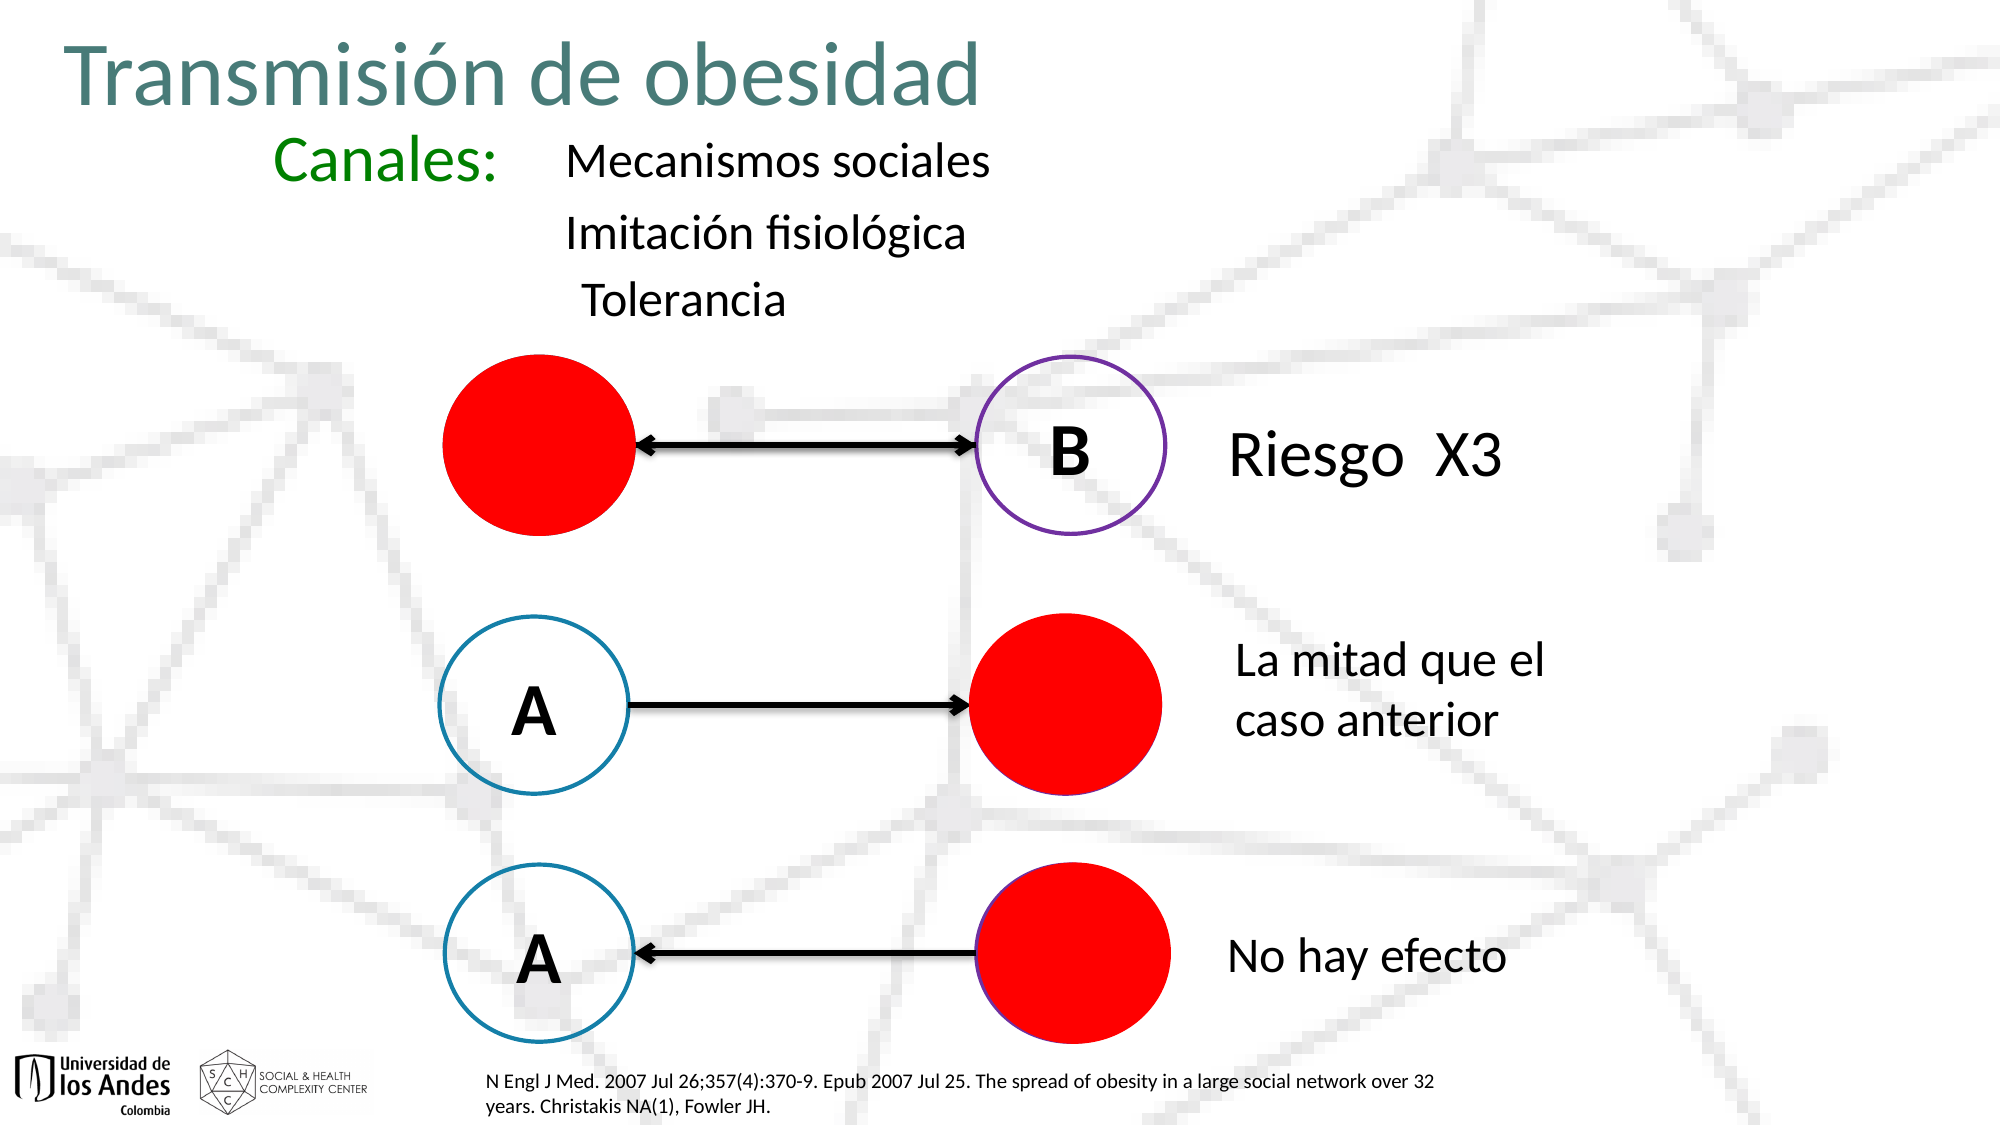

Transmisión de obesidad
Canales:
Mecanismos sociales
Imitación fisiológica
Tolerancia
A

B
Riesgo  X3

A
B
La mitad que el caso anterior
A
B

No hay efecto
N Engl J Med. 2007 Jul 26;357(4):370-9. Epub 2007 Jul 25. The spread of obesity in a large social network over 32 years. Christakis NA(1), Fowler JH.